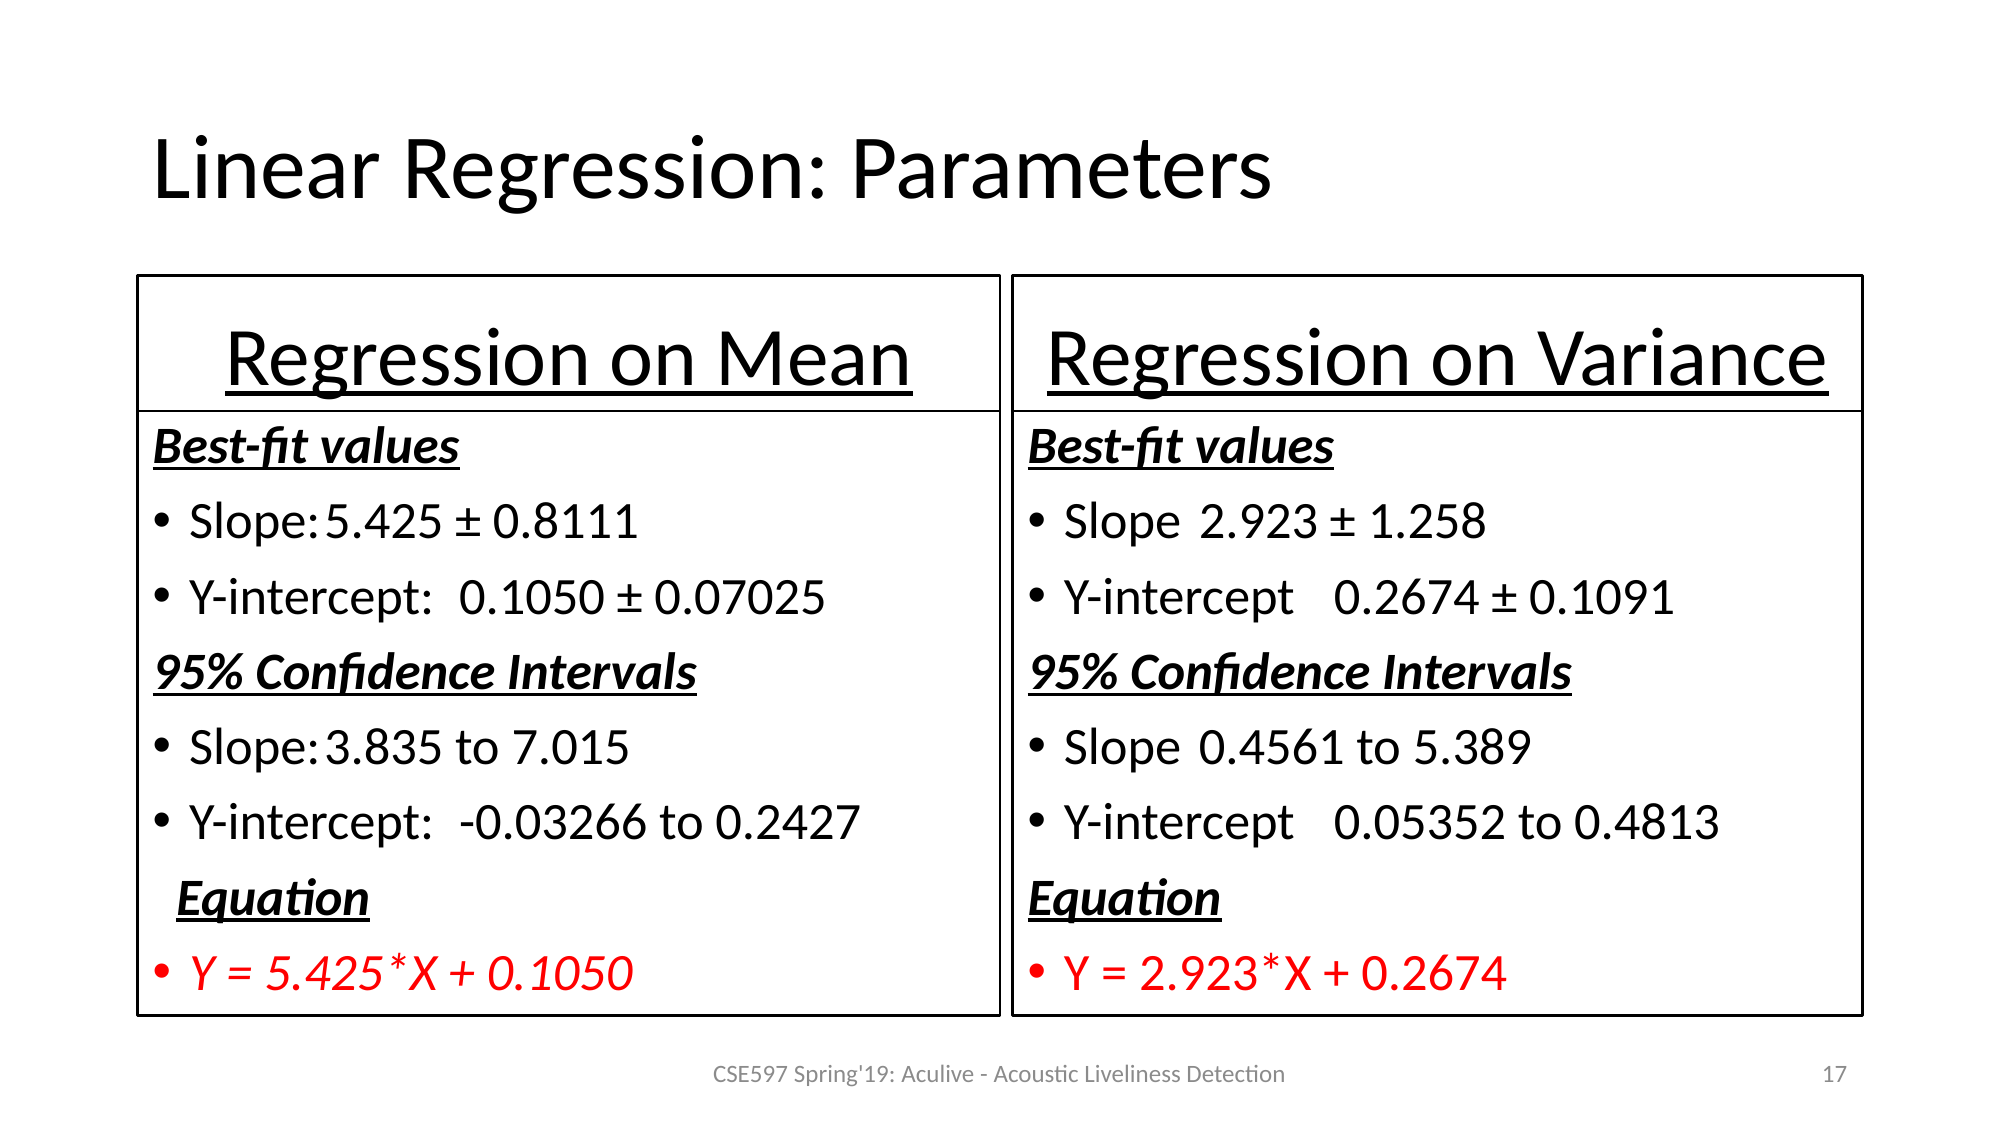

# Linear Regression: Parameters
Regression on Mean
Regression on Variance
Best-fit values
Slope:	5.425 ± 0.8111
Y-intercept:	0.1050 ± 0.07025
95% Confidence Intervals
Slope:	3.835 to 7.015
Y-intercept:	-0.03266 to 0.2427
  Equation
Y = 5.425*X + 0.1050
Best-fit values
Slope	2.923 ± 1.258
Y-intercept	0.2674 ± 0.1091
95% Confidence Intervals
Slope	0.4561 to 5.389
Y-intercept	0.05352 to 0.4813
Equation
Y = 2.923*X + 0.2674
CSE597 Spring'19: Aculive - Acoustic Liveliness Detection
17